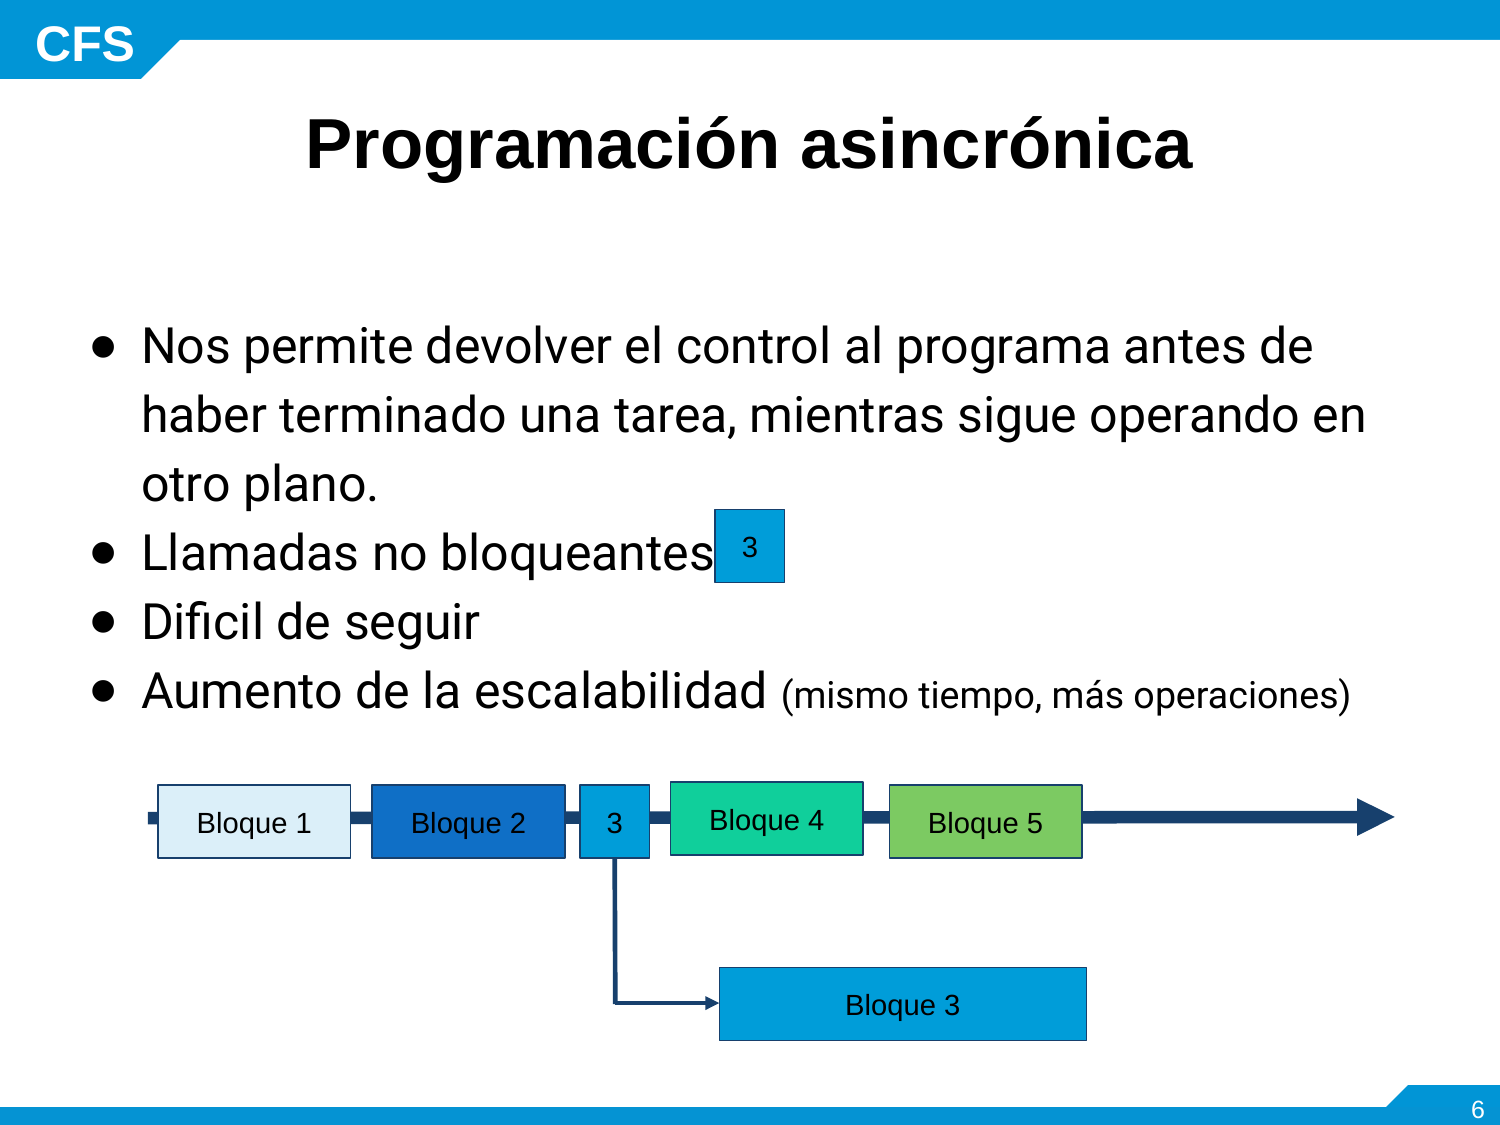

# Programación asincrónica

Nos permite devolver el control al programa antes de haber terminado una tarea, mientras sigue operando en otro plano.
Llamadas no bloqueantes
Dificil de seguir
Aumento de la escalabilidad (mismo tiempo, más operaciones)
3
Bloque 4
Bloque 1
Bloque 2
3
Bloque 5
Bloque 3
6